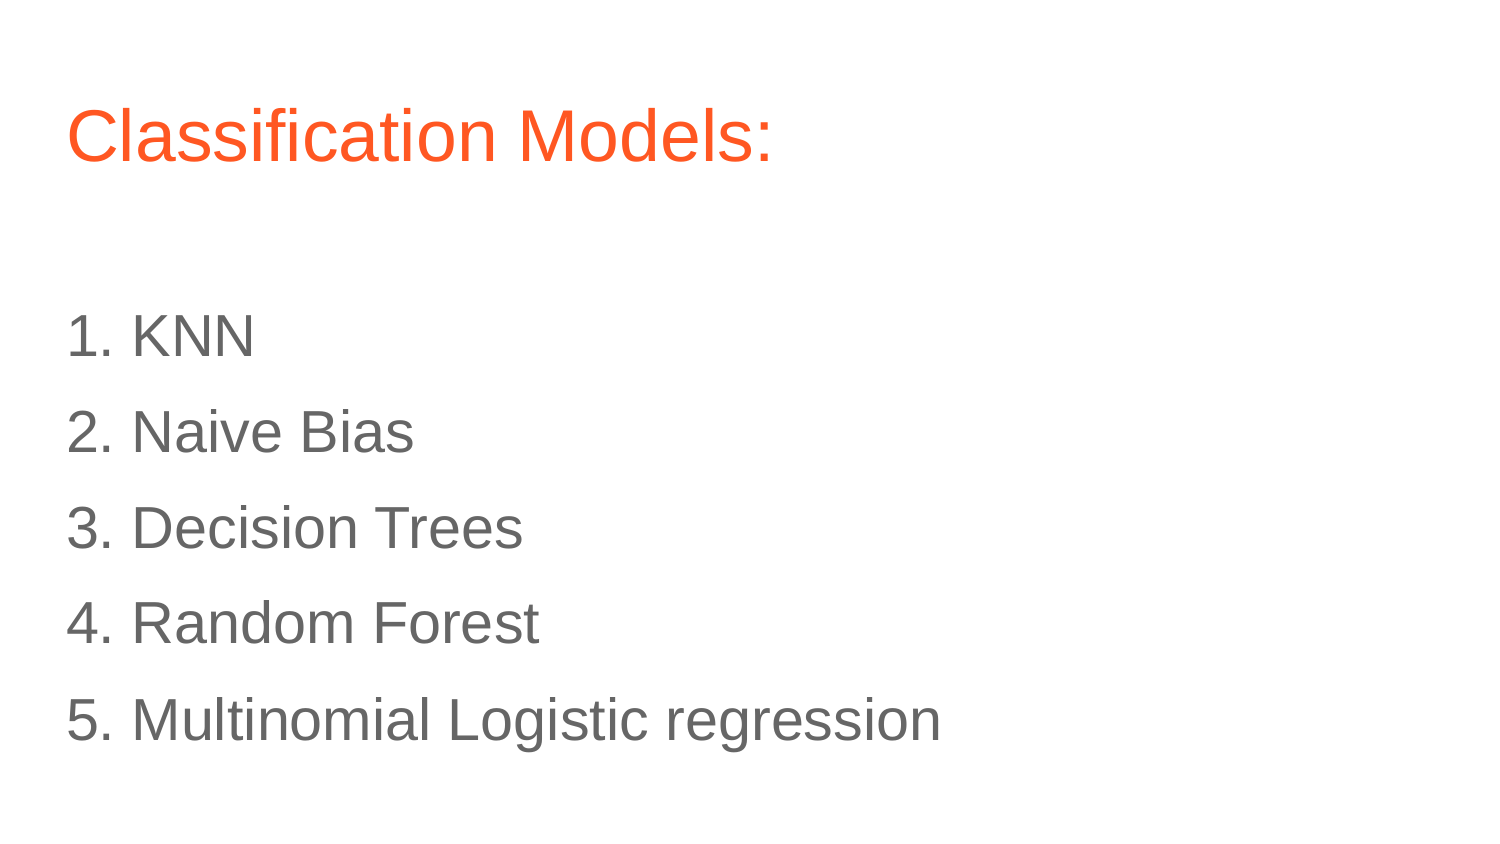

# Classification Models:

1. KNN
2. Naive Bias
3. Decision Trees
4. Random Forest
5. Multinomial Logistic regression